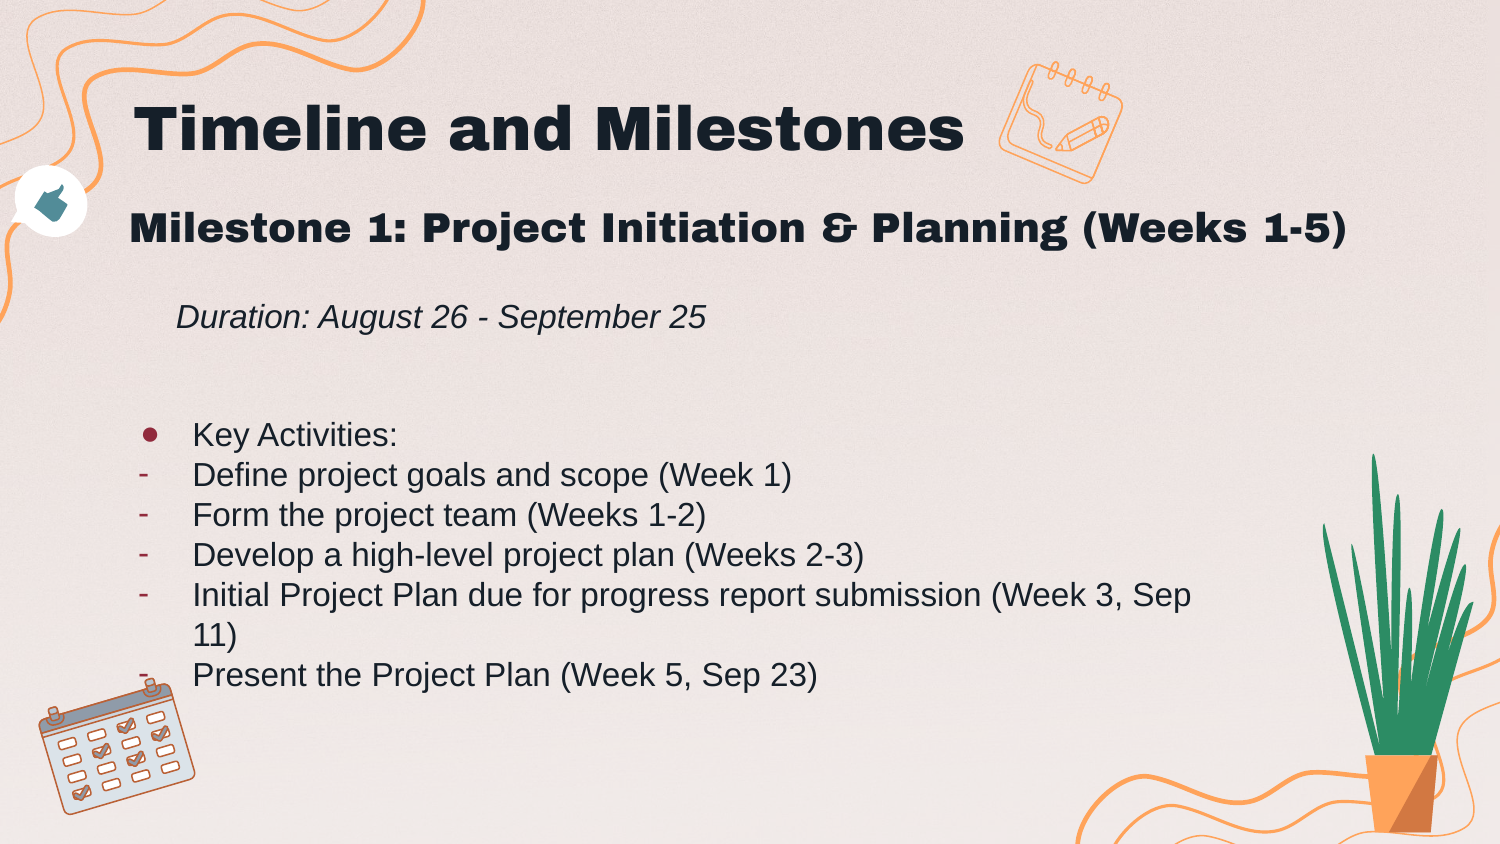

# Timeline and Milestones

Milestone 1: Project Initiation & Planning (Weeks 1-5)
Duration: August 26 - September 25

Key Activities:
Define project goals and scope (Week 1)
Form the project team (Weeks 1-2)
Develop a high-level project plan (Weeks 2-3)
Initial Project Plan due for progress report submission (Week 3, Sep 11)
Present the Project Plan (Week 5, Sep 23)